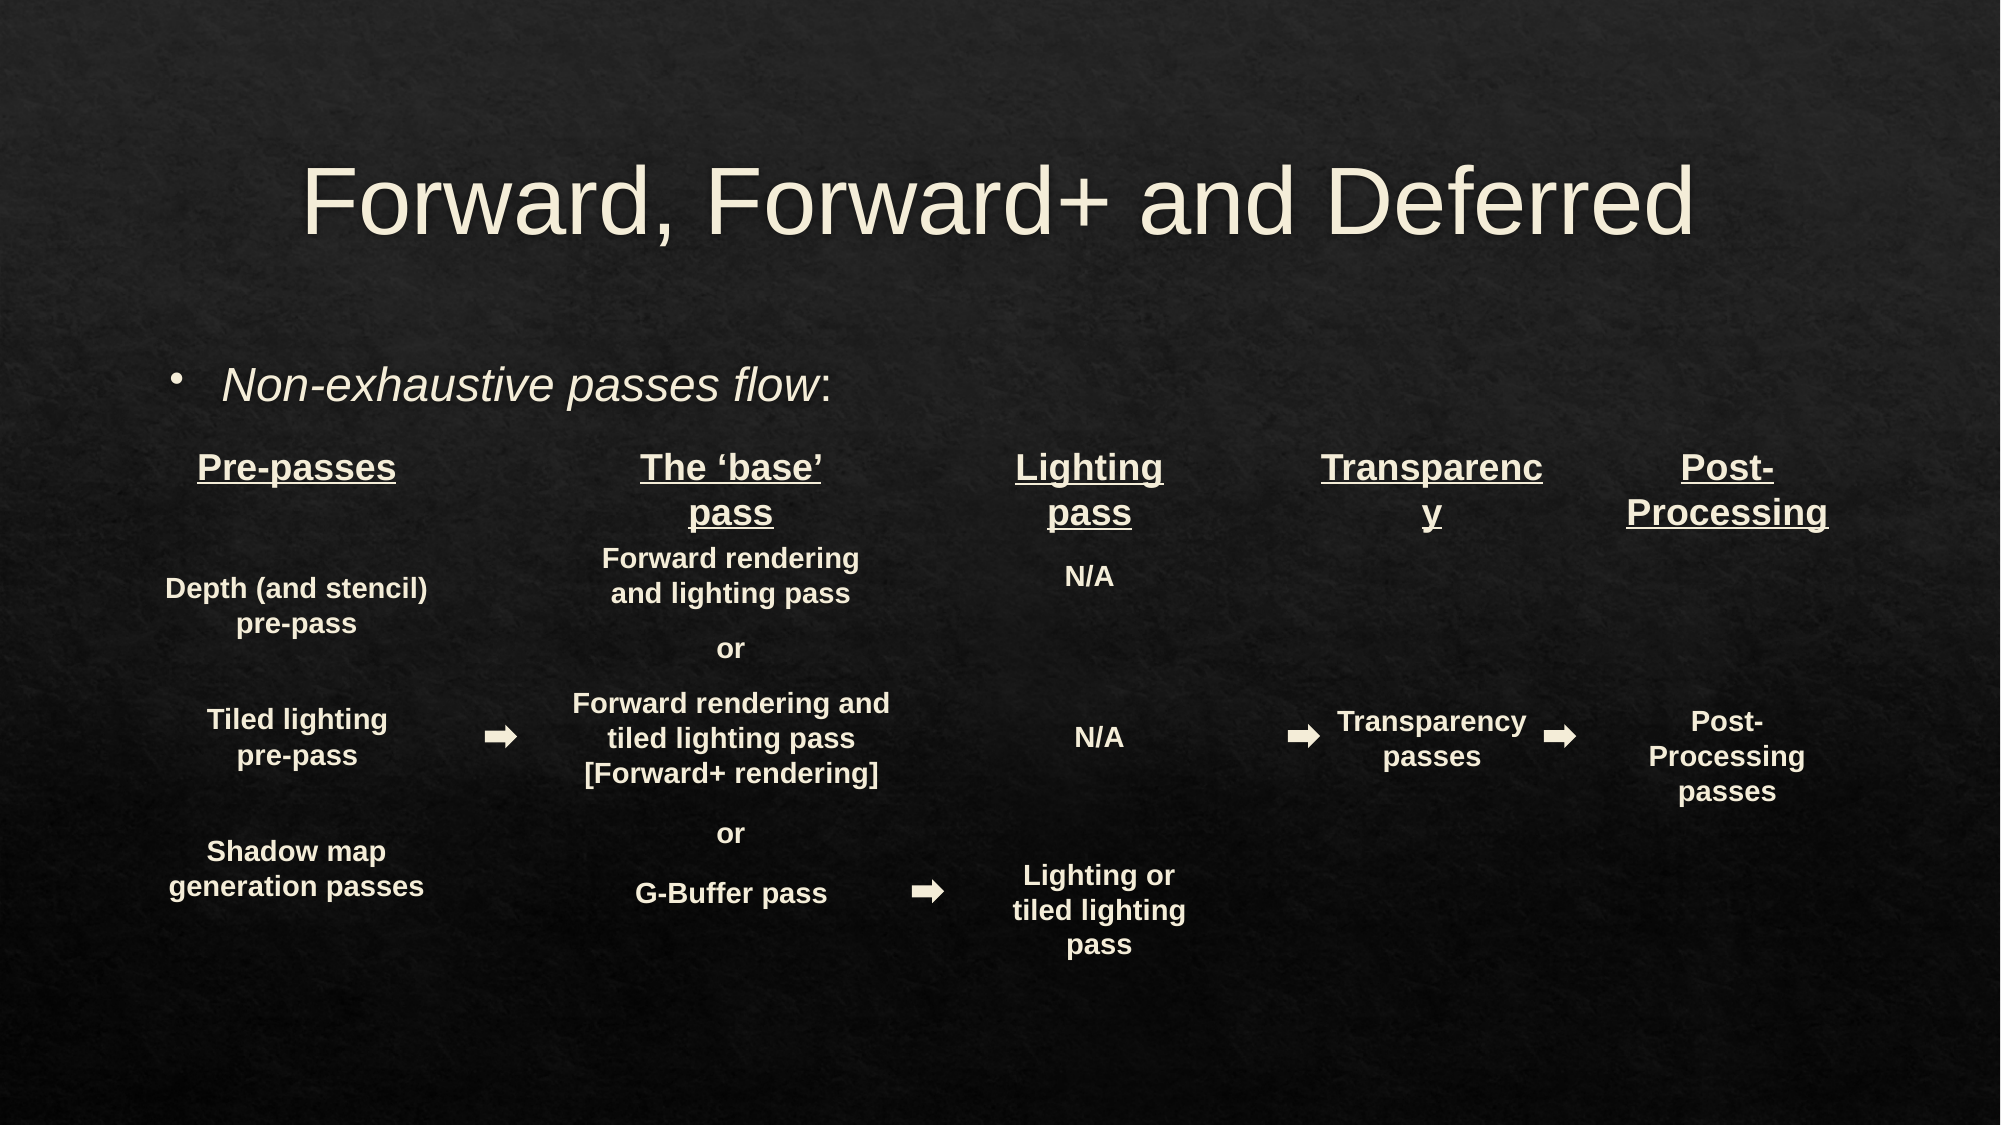

# Forward, Forward+ and Deferred
Non-exhaustive passes flow:
Pre-passes
The ‘base’ pass
Transparency
Post-Processing
Lighting pass
Forward rendering and lighting pass
N/A
Depth (and stencil) pre-pass
or
Forward rendering and tiled lighting pass
[Forward+ rendering]
Tiled lighting pre-pass
Transparency passes
Post-Processing passes
N/A

or
Shadow map generation passes
Lighting or tiled lighting pass
G-Buffer pass